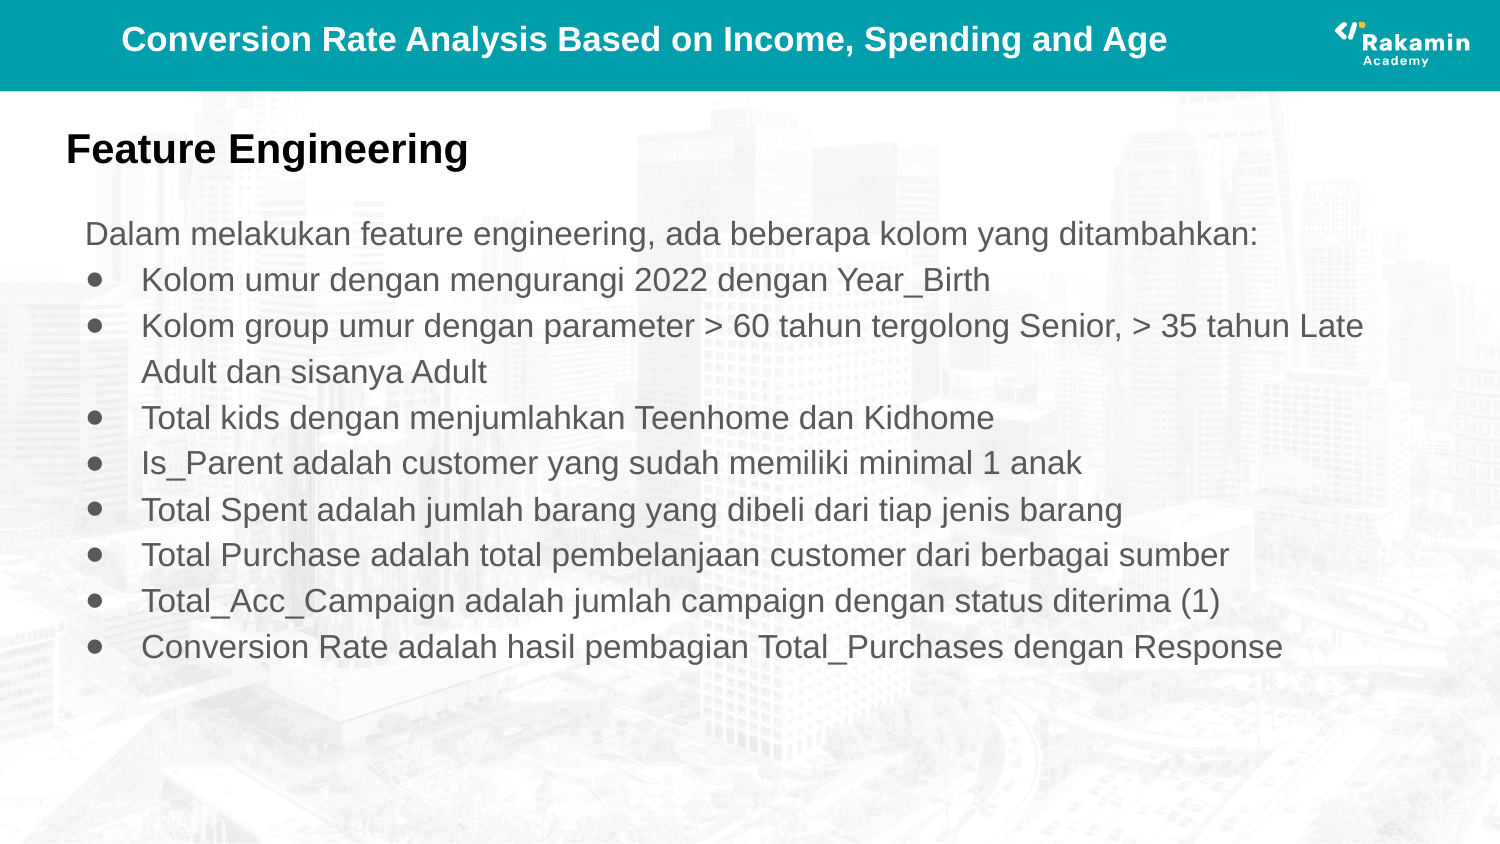

#
Conversion Rate Analysis Based on Income, Spending and Age
Feature Engineering
Dalam melakukan feature engineering, ada beberapa kolom yang ditambahkan:
Kolom umur dengan mengurangi 2022 dengan Year_Birth
Kolom group umur dengan parameter > 60 tahun tergolong Senior, > 35 tahun Late Adult dan sisanya Adult
Total kids dengan menjumlahkan Teenhome dan Kidhome
Is_Parent adalah customer yang sudah memiliki minimal 1 anak
Total Spent adalah jumlah barang yang dibeli dari tiap jenis barang
Total Purchase adalah total pembelanjaan customer dari berbagai sumber
Total_Acc_Campaign adalah jumlah campaign dengan status diterima (1)
Conversion Rate adalah hasil pembagian Total_Purchases dengan Response